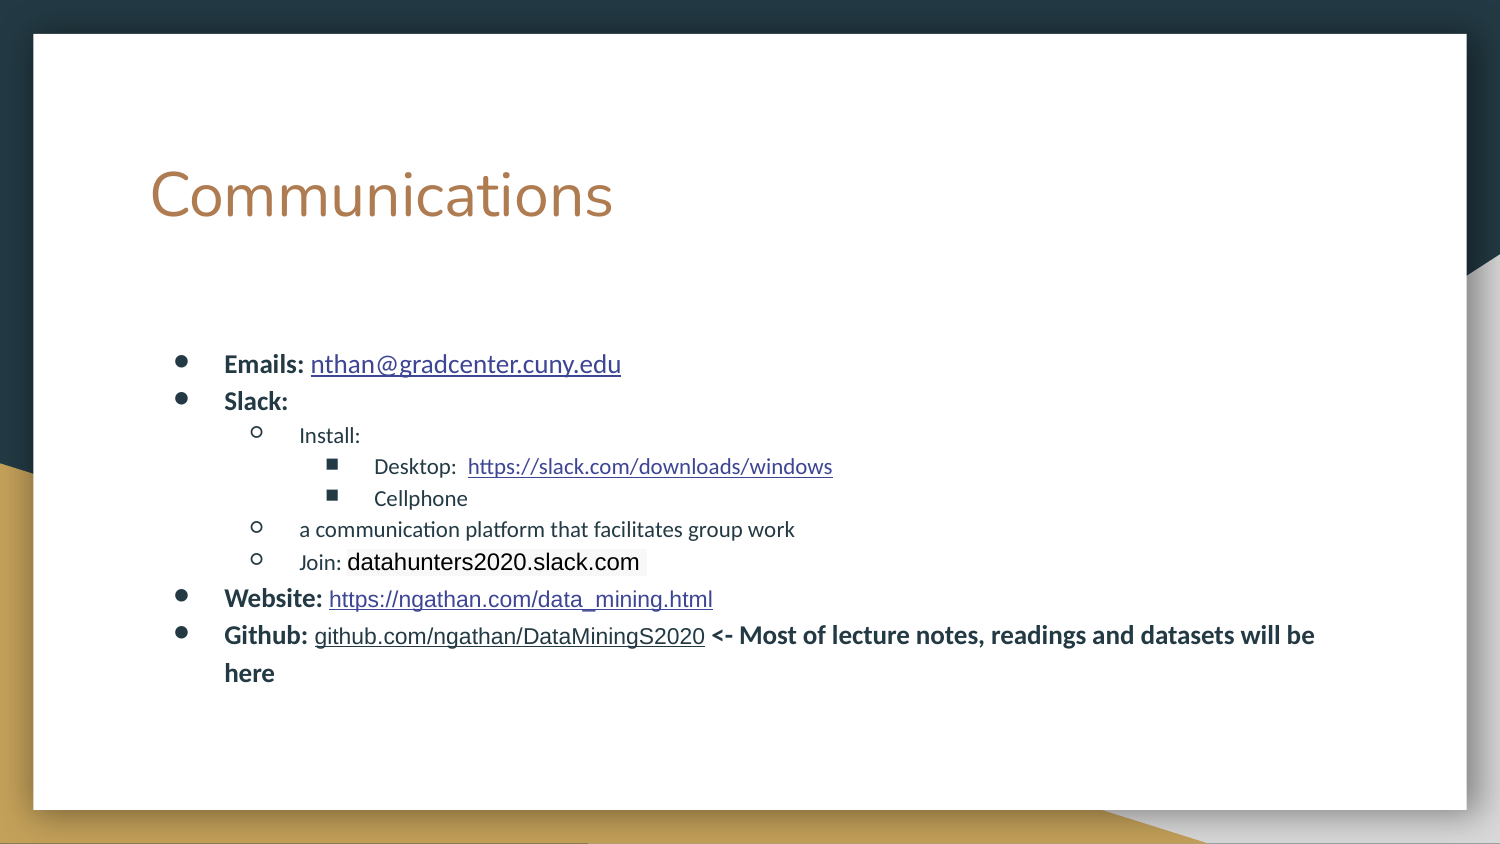

# Communications
Emails: nthan@gradcenter.cuny.edu
Slack:
Install:
Desktop:  https://slack.com/downloads/windows
Cellphone
a communication platform that facilitates group work
Join: datahunters2020.slack.com
Website: https://ngathan.com/data_mining.html
Github: github.com/ngathan/DataMiningS2020 <- Most of lecture notes, readings and datasets will be here